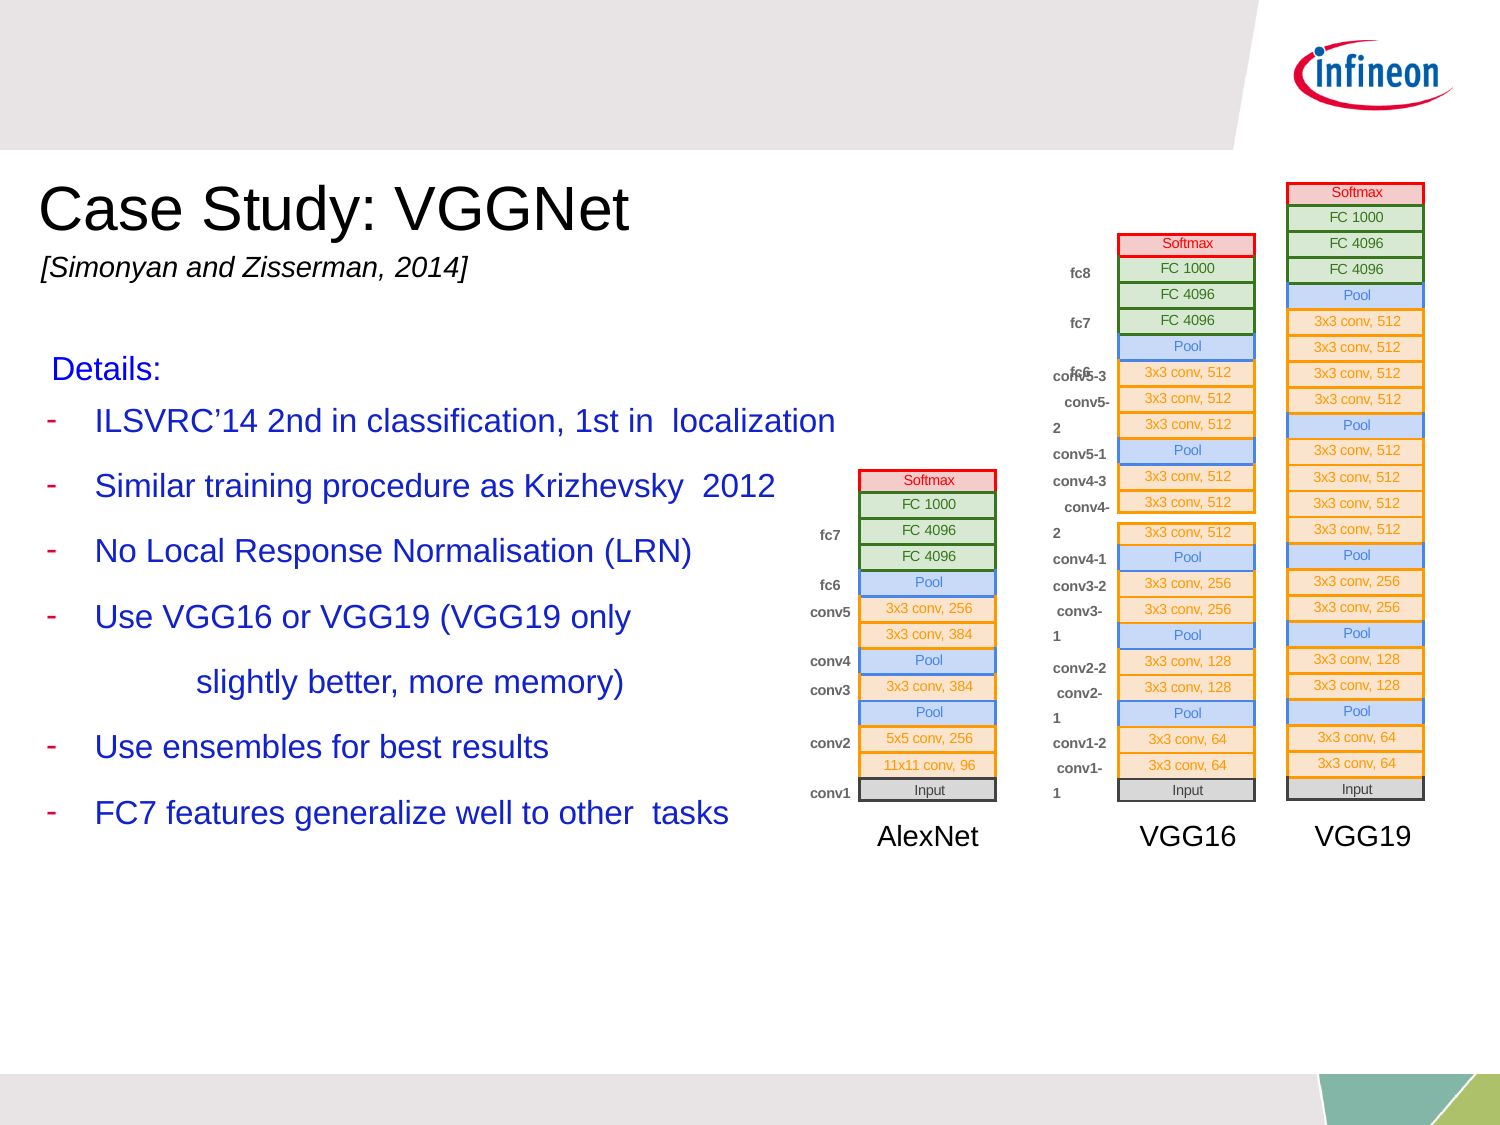

# Case Study: VGGNet
[Simonyan and Zisserman, 2014]
| Softmax |
| --- |
| FC 1000 |
| FC 4096 |
| FC 4096 |
| Pool |
| 3x3 conv, 512 |
| 3x3 conv, 512 |
| 3x3 conv, 512 |
| 3x3 conv, 512 |
| Pool |
| 3x3 conv, 512 |
| 3x3 conv, 512 |
| 3x3 conv, 512 |
| 3x3 conv, 512 |
| Pool |
| 3x3 conv, 256 |
| 3x3 conv, 256 |
| Pool |
| 3x3 conv, 128 |
| 3x3 conv, 128 |
| Pool |
| 3x3 conv, 64 |
| 3x3 conv, 64 |
| Input |
| Softmax |
| --- |
| FC 1000 |
| FC 4096 |
| FC 4096 |
| Pool |
| 3x3 conv, 512 |
| 3x3 conv, 512 |
| 3x3 conv, 512 |
| Pool |
| 3x3 conv, 512 |
| 3x3 conv, 512 |
fc8  fc7  fc6
Details:
conv5-3  conv5-2  conv5-1
ILSVRC’14 2nd in classification, 1st in  localization
Similar training procedure as Krizhevsky  2012
No Local Response Normalisation (LRN)
Use VGG16 or VGG19 (VGG19 only
	slightly better, more memory)
Use ensembles for best results
FC7 features generalize well to other  tasks
conv4-3  conv4-2  conv4-1
| Softmax |
| --- |
| FC 1000 |
| FC 4096 |
| FC 4096 |
| Pool |
| 3x3 conv, 256 |
| 3x3 conv, 384 |
| Pool |
| 3x3 conv, 384 |
| Pool |
| 5x5 conv, 256 |
| 11x11 conv, 96 |
| Input |
fc7  fc6
| 3x3 conv, 512 |
| --- |
| Pool |
| 3x3 conv, 256 |
| 3x3 conv, 256 |
| Pool |
| 3x3 conv, 128 |
| 3x3 conv, 128 |
| Pool |
| 3x3 conv, 64 |
| 3x3 conv, 64 |
| Input |
conv3-2  conv3-1
conv5  conv4
conv2-2  conv2-1
conv3
conv2  conv1
conv1-2  conv1-1
AlexNet
VGG16
VGG19
Fei-Fei Li & Justin Johnson & Serena Yeung	Lecture 9 -	May 2, 2017
Lecture 9 - 89
May 2, 2017